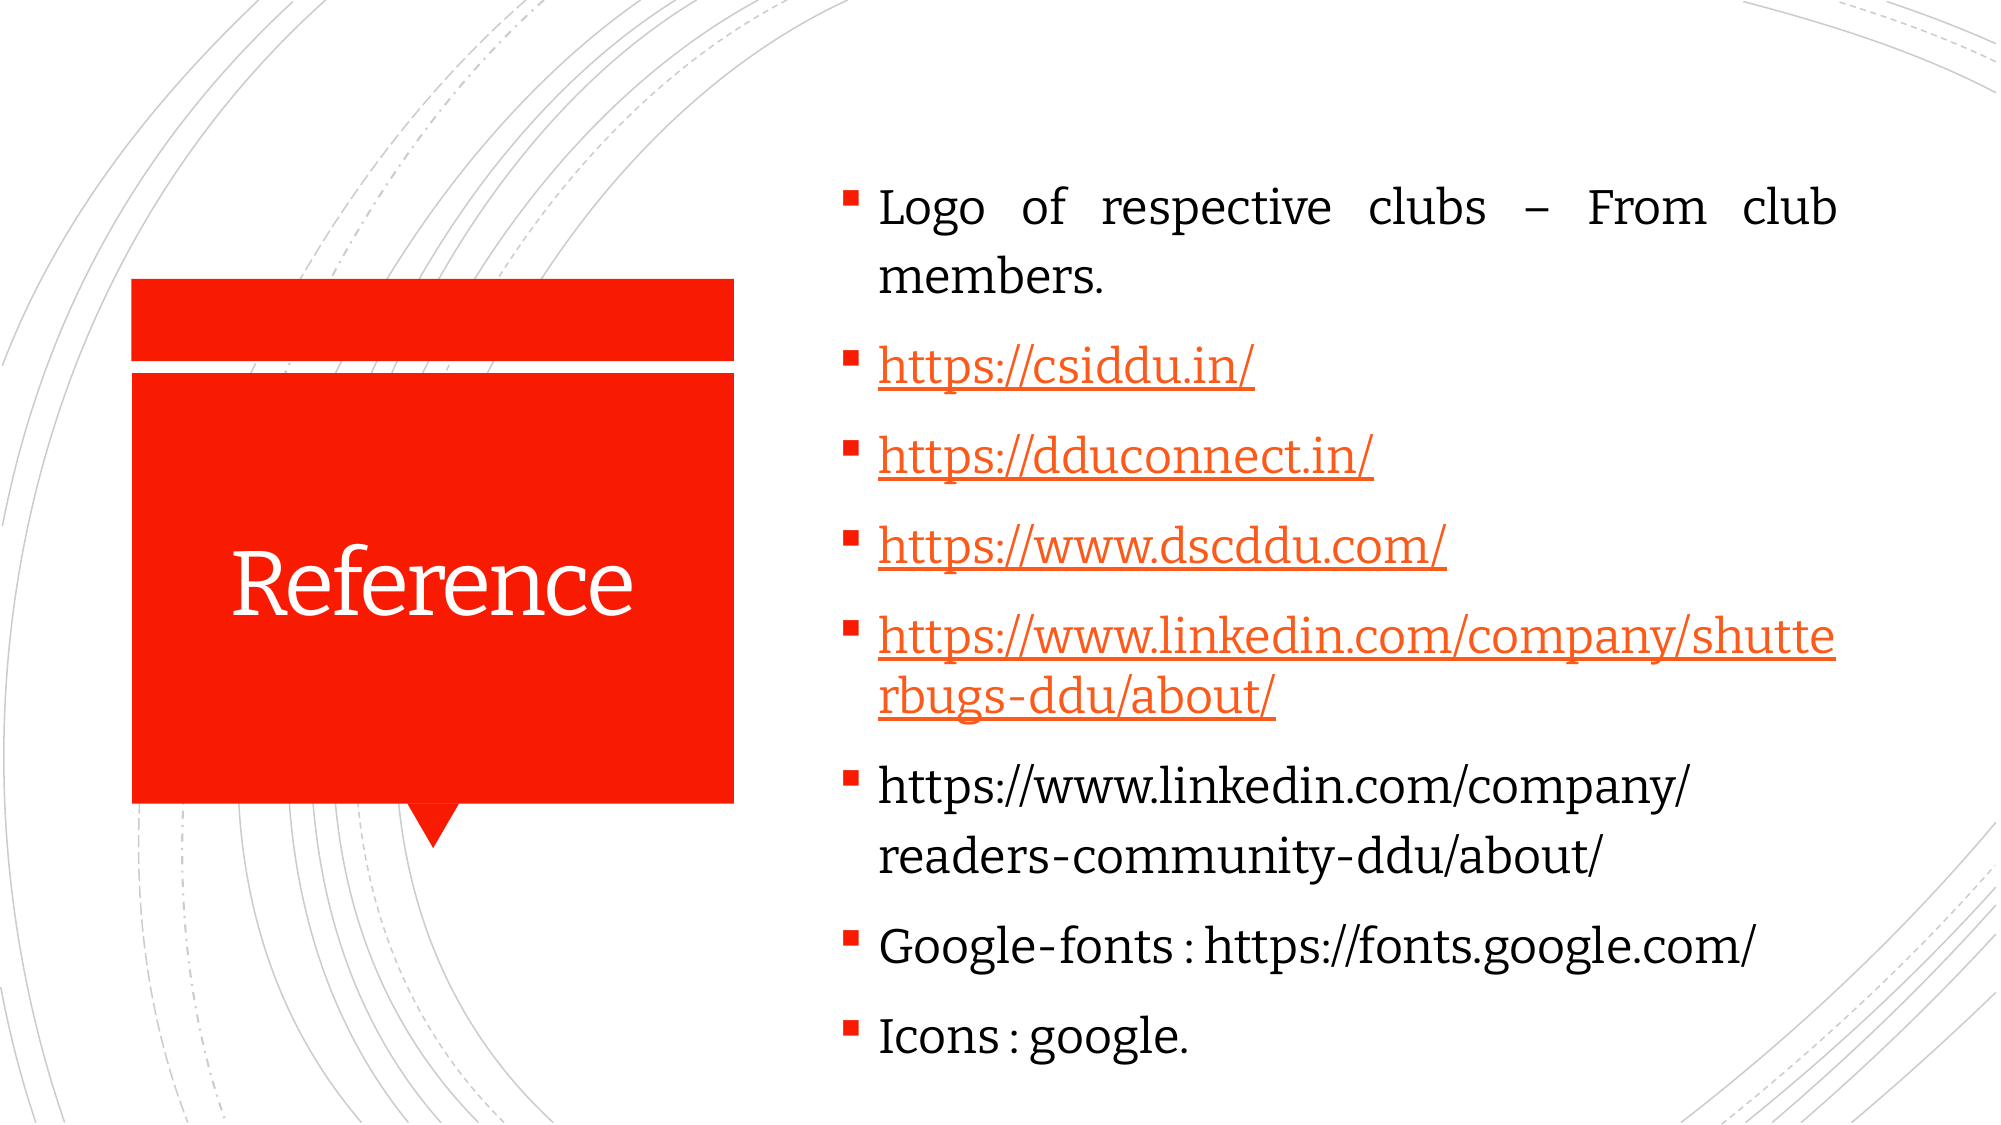

Logo of respective clubs – From club members.
https://csiddu.in/
https://dduconnect.in/
https://www.dscddu.com/
https://www.linkedin.com/company/shutterbugs-ddu/about/
https://www.linkedin.com/company/readers-community-ddu/about/
Google-fonts : https://fonts.google.com/
Icons : google.

# Reference